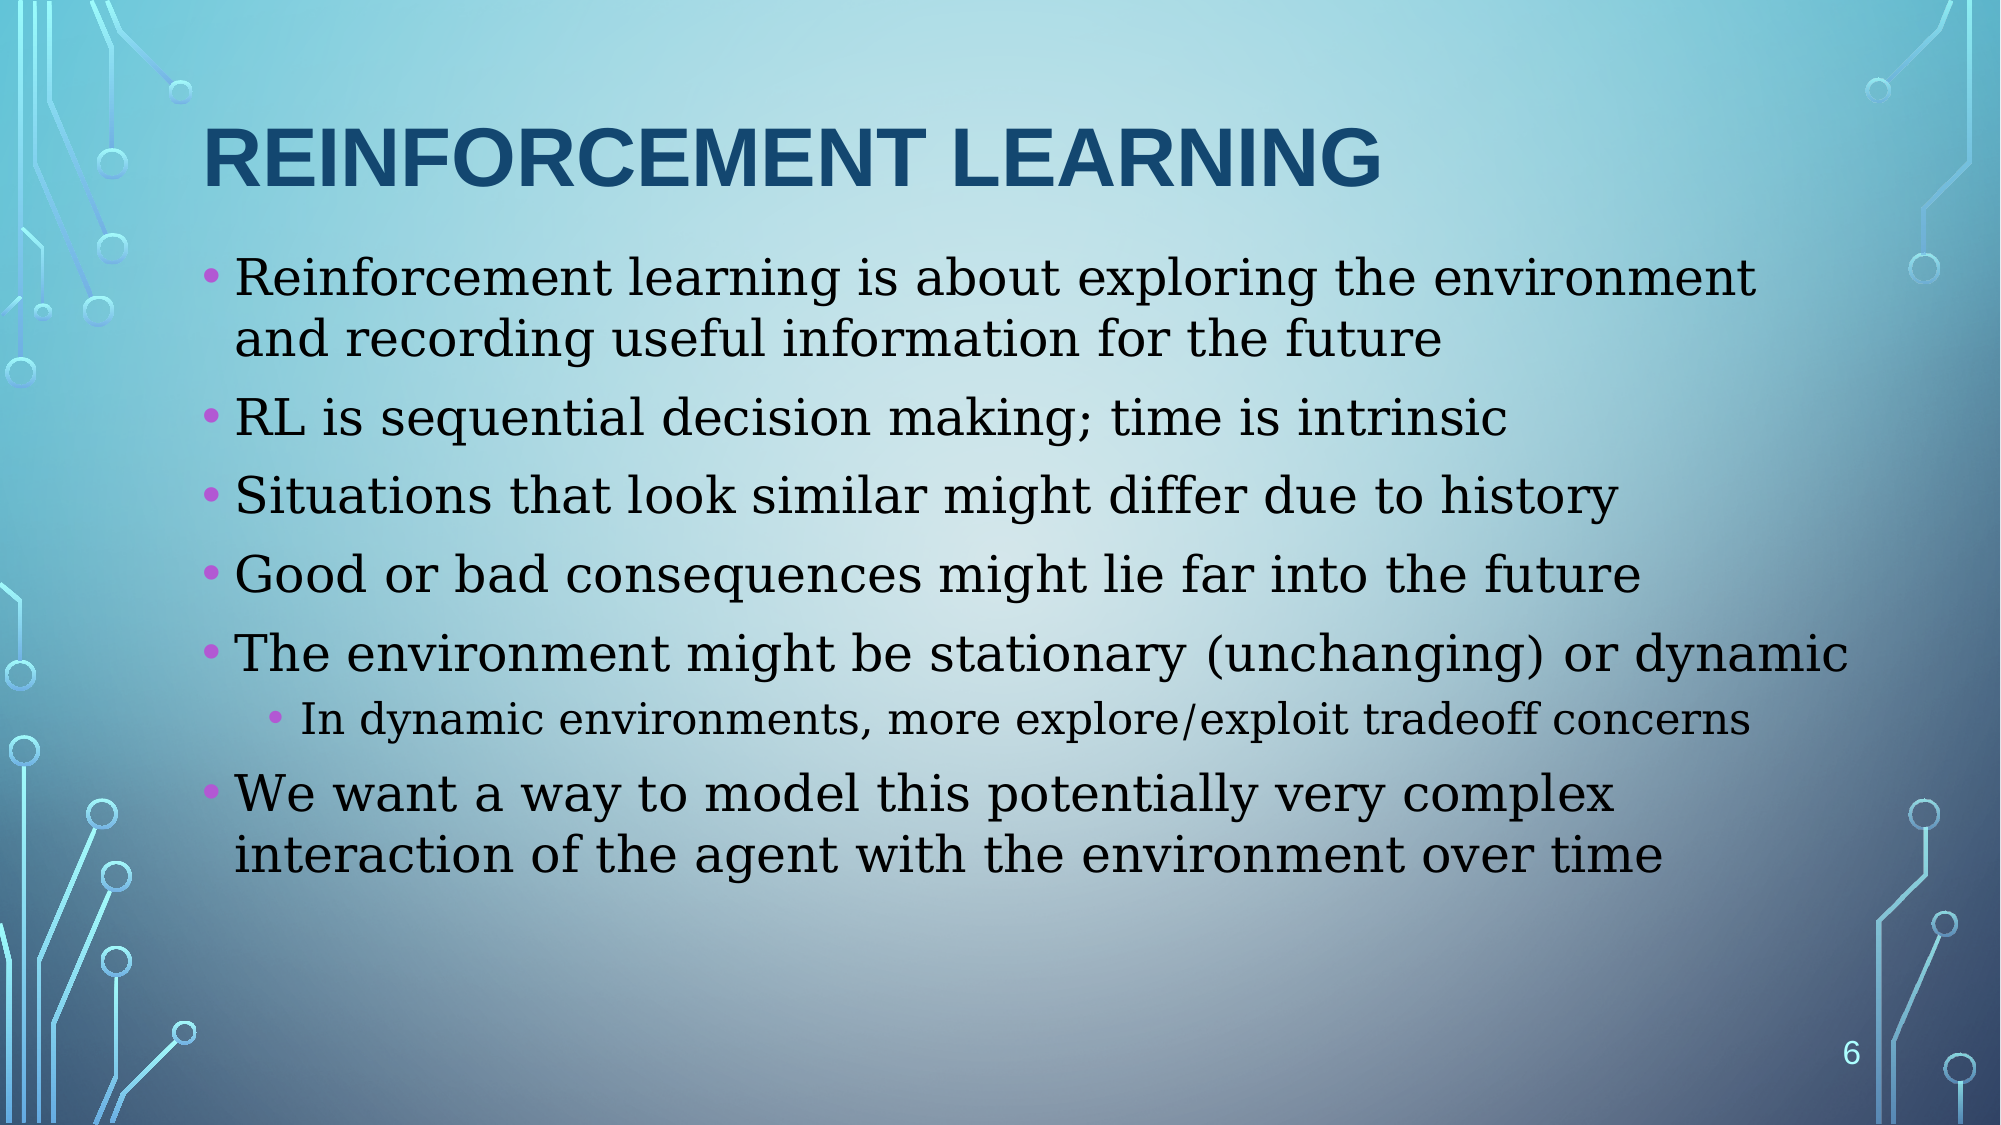

# Reinforcement Learning
Reinforcement learning is about exploring the environment and recording useful information for the future
RL is sequential decision making; time is intrinsic
Situations that look similar might differ due to history
Good or bad consequences might lie far into the future
The environment might be stationary (unchanging) or dynamic
In dynamic environments, more explore/exploit tradeoff concerns
We want a way to model this potentially very complex interaction of the agent with the environment over time
6